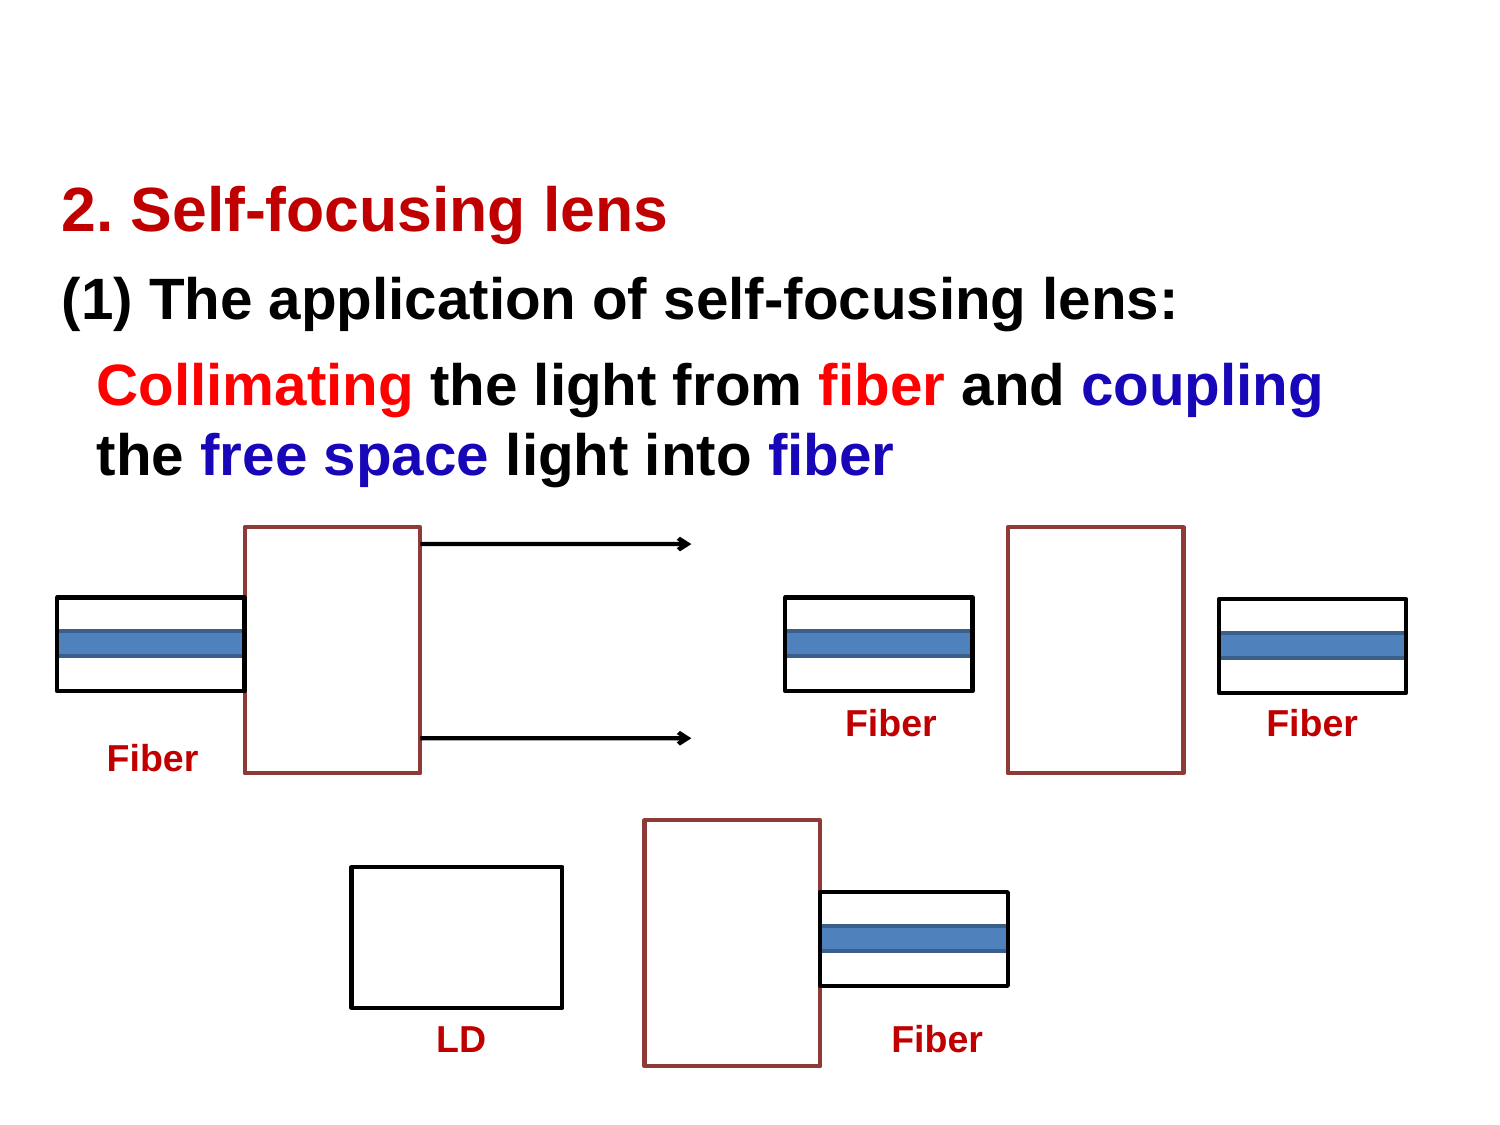

2. Self-focusing lens
(1) The application of self-focusing lens:
Collimating the light from fiber and coupling the free space light into fiber

Fiber
Fiber
Fiber

LD
Fiber